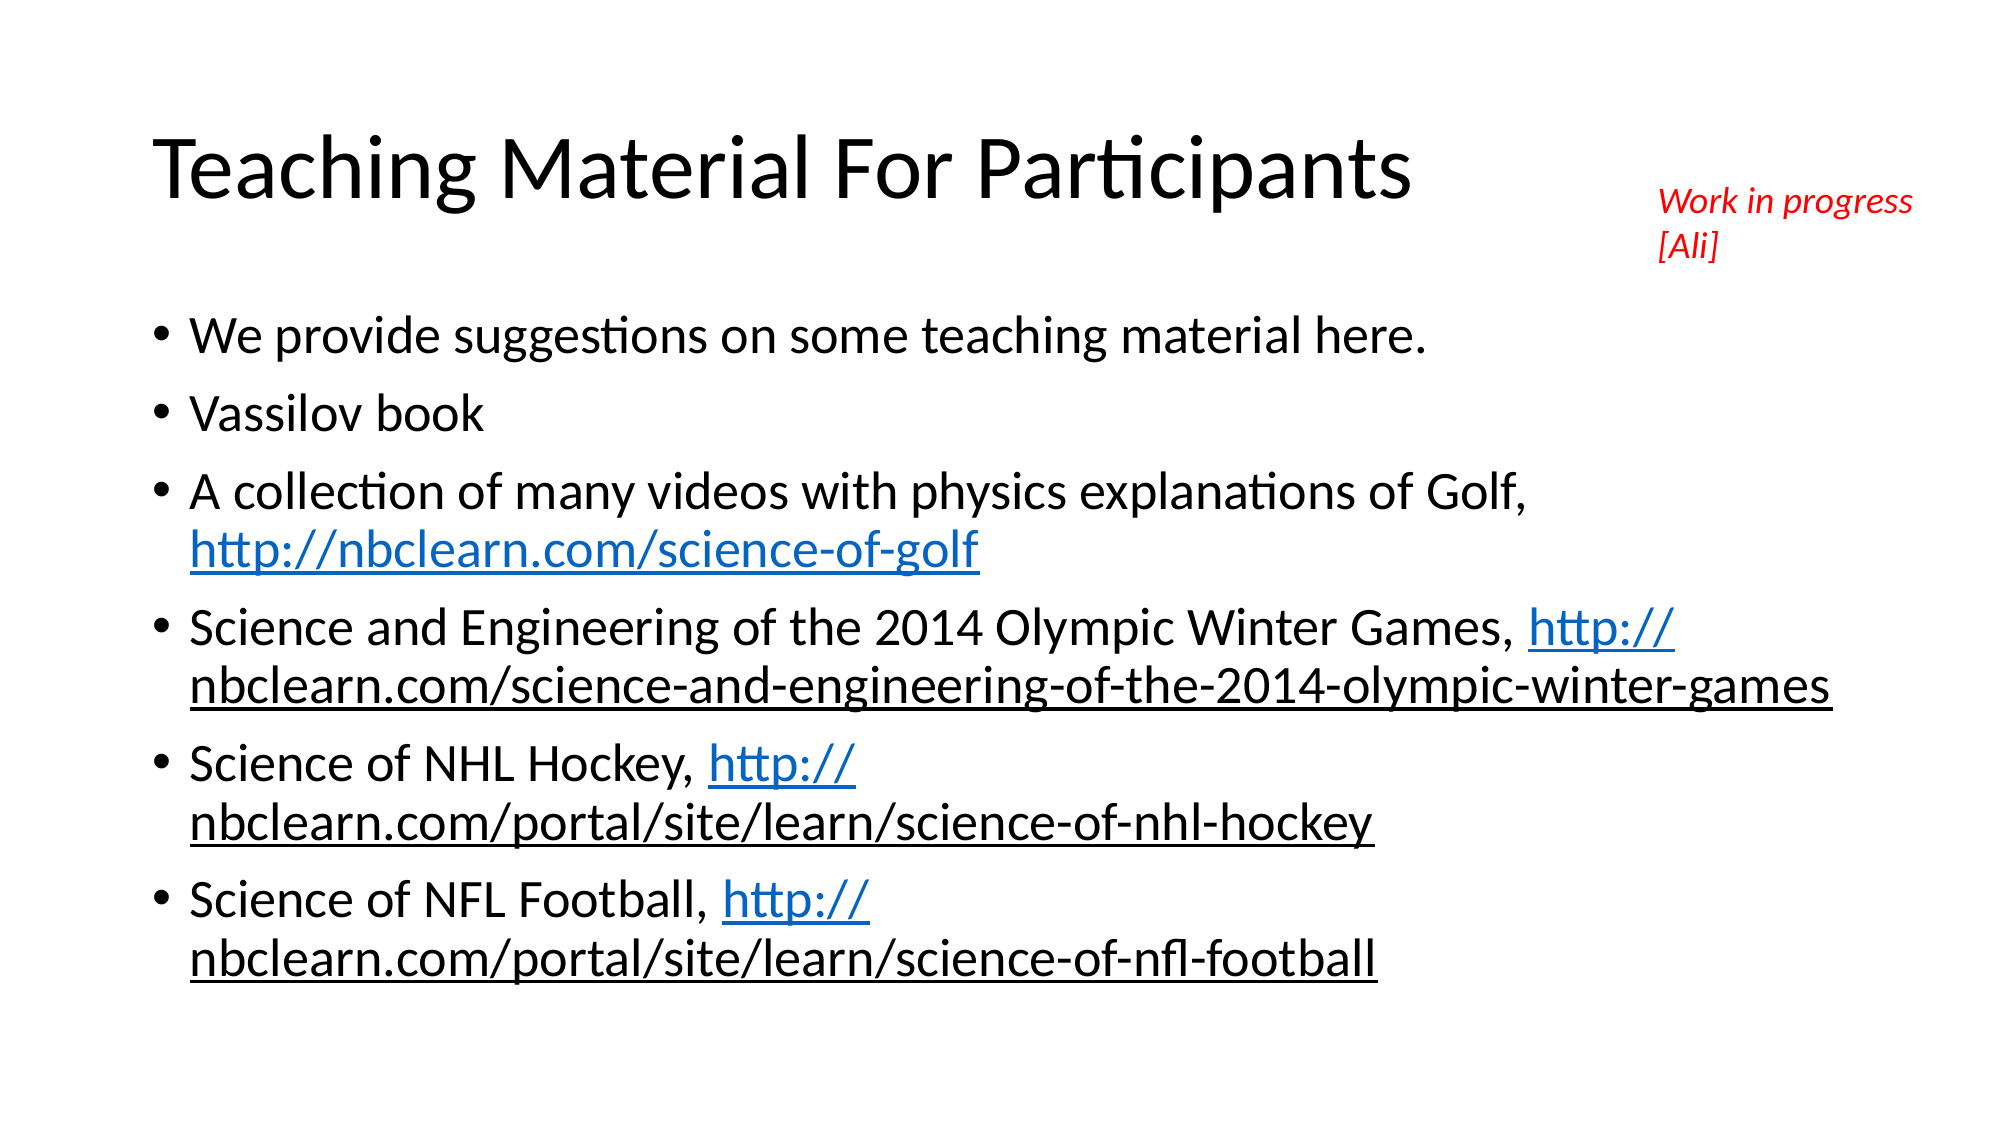

# Teaching Material For Participants
Work in progress
[Ali]
We provide suggestions on some teaching material here.
Vassilov book
A collection of many videos with physics explanations of Golf, http://nbclearn.com/science-of-golf
Science and Engineering of the 2014 Olympic Winter Games, http://nbclearn.com/science-and-engineering-of-the-2014-olympic-winter-games
Science of NHL Hockey, http://nbclearn.com/portal/site/learn/science-of-nhl-hockey
Science of NFL Football, http://nbclearn.com/portal/site/learn/science-of-nfl-football